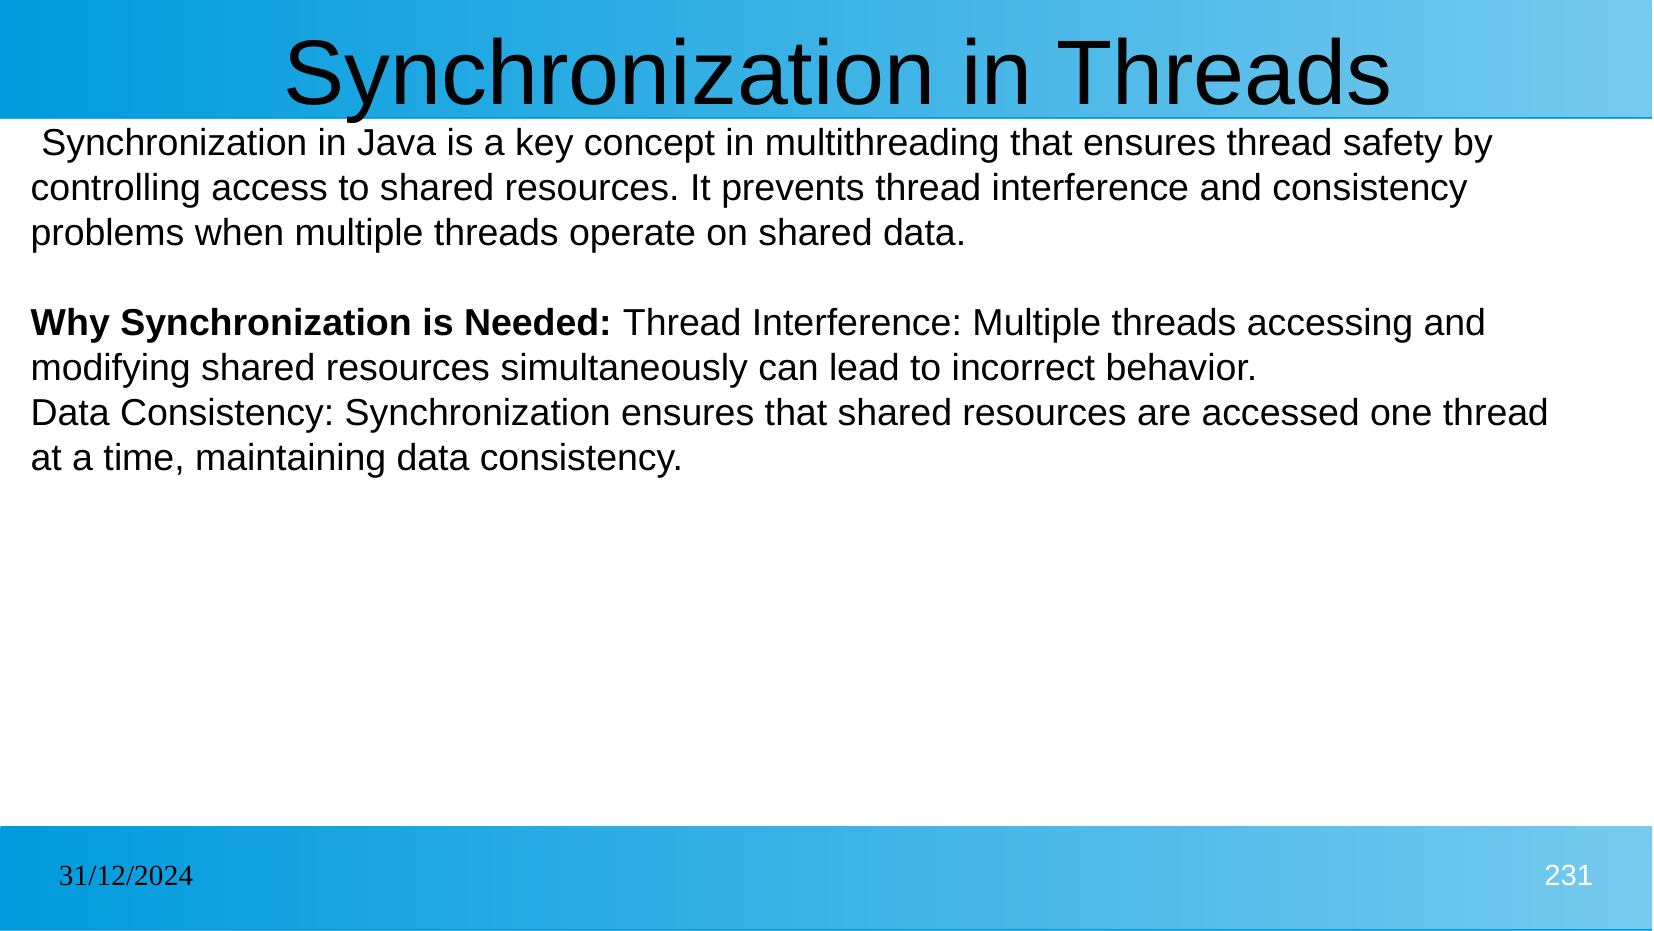

# Synchronization in Threads
 Synchronization in Java is a key concept in multithreading that ensures thread safety by controlling access to shared resources. It prevents thread interference and consistency problems when multiple threads operate on shared data.

Why Synchronization is Needed: Thread Interference: Multiple threads accessing and modifying shared resources simultaneously can lead to incorrect behavior.
Data Consistency: Synchronization ensures that shared resources are accessed one thread at a time, maintaining data consistency.
31/12/2024
231